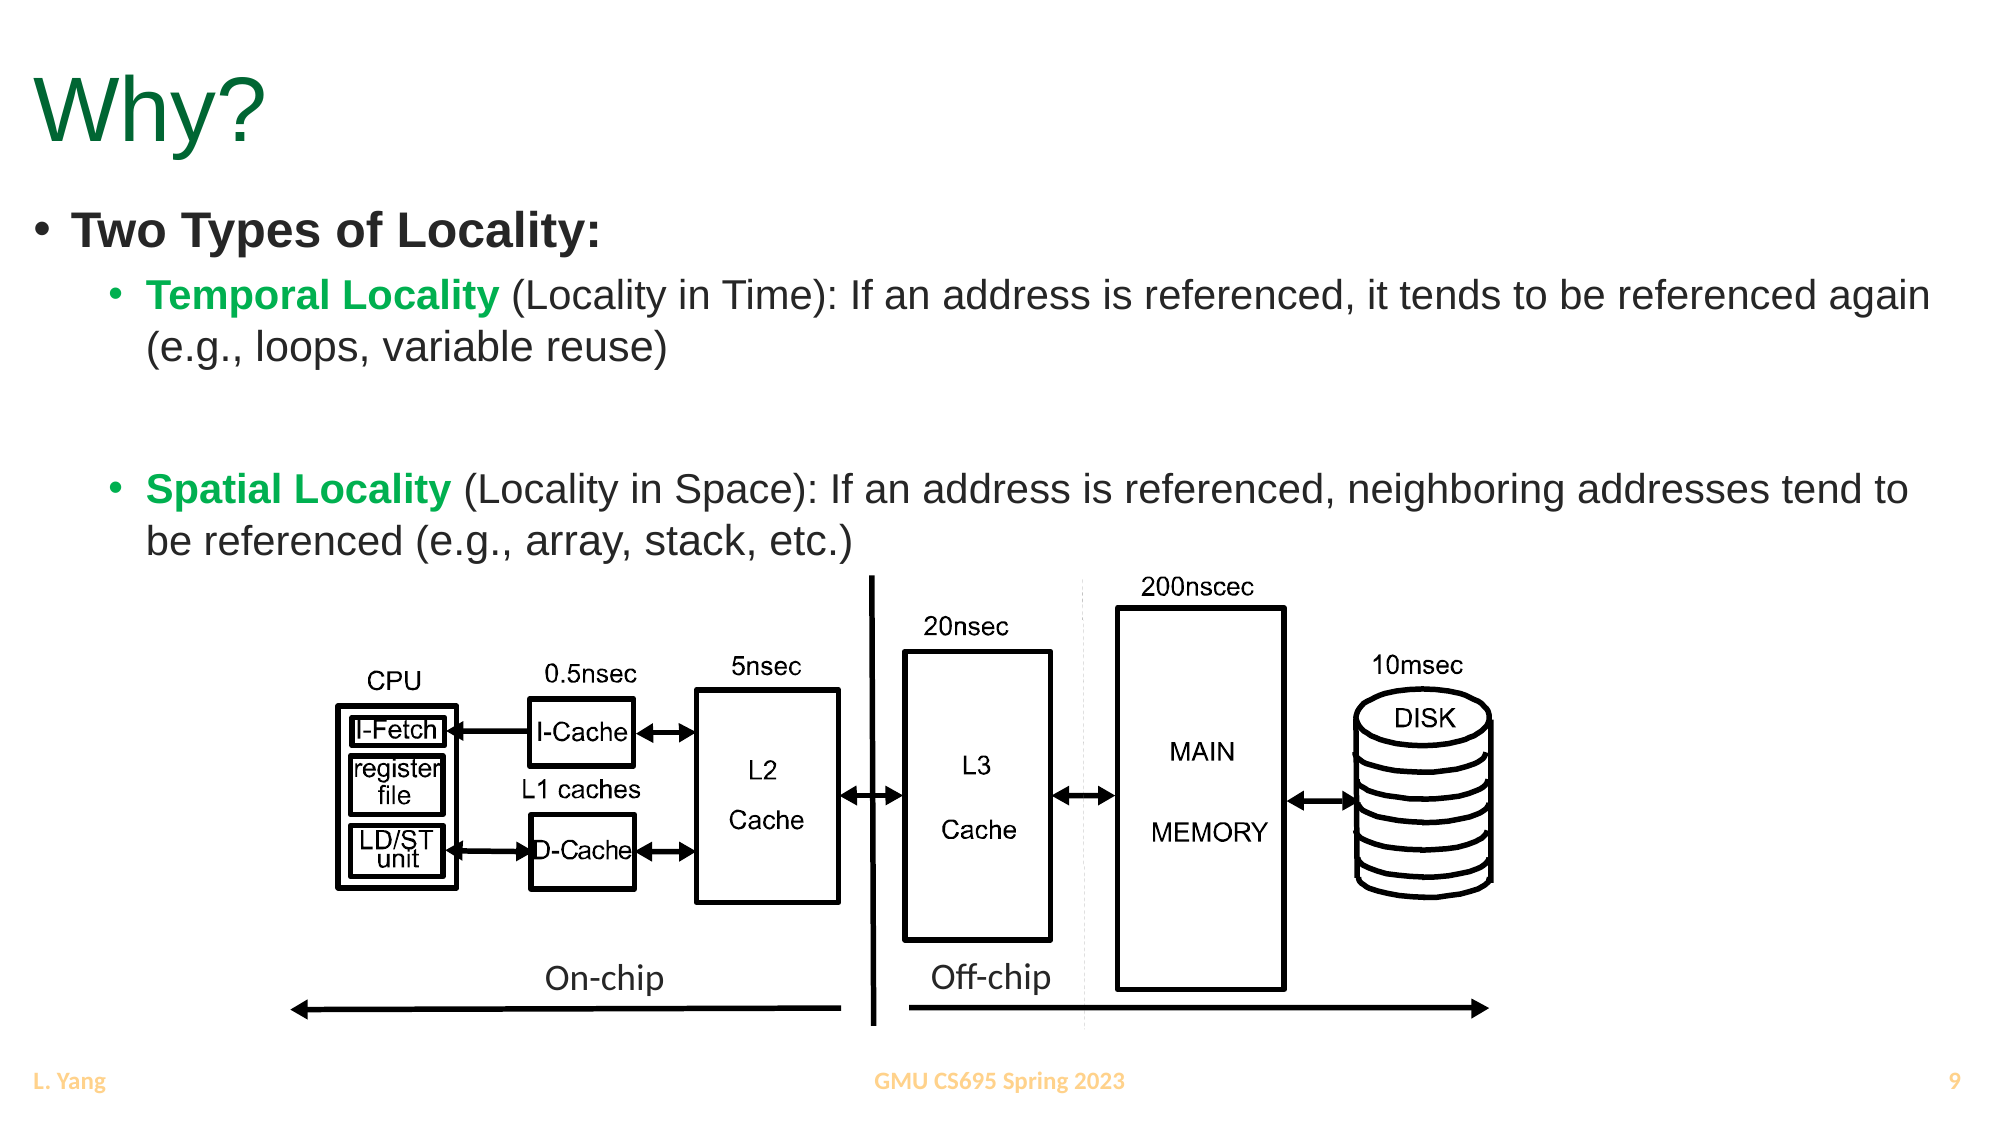

# Why?
Two Types of Locality:
Temporal Locality (Locality in Time): If an address is referenced, it tends to be referenced again (e.g., loops, variable reuse)

Spatial Locality (Locality in Space): If an address is referenced, neighboring addresses tend to be referenced (e.g., array, stack, etc.)

Off-chip
On-chip

9
GMU CS695 Spring 2023
L. Yang